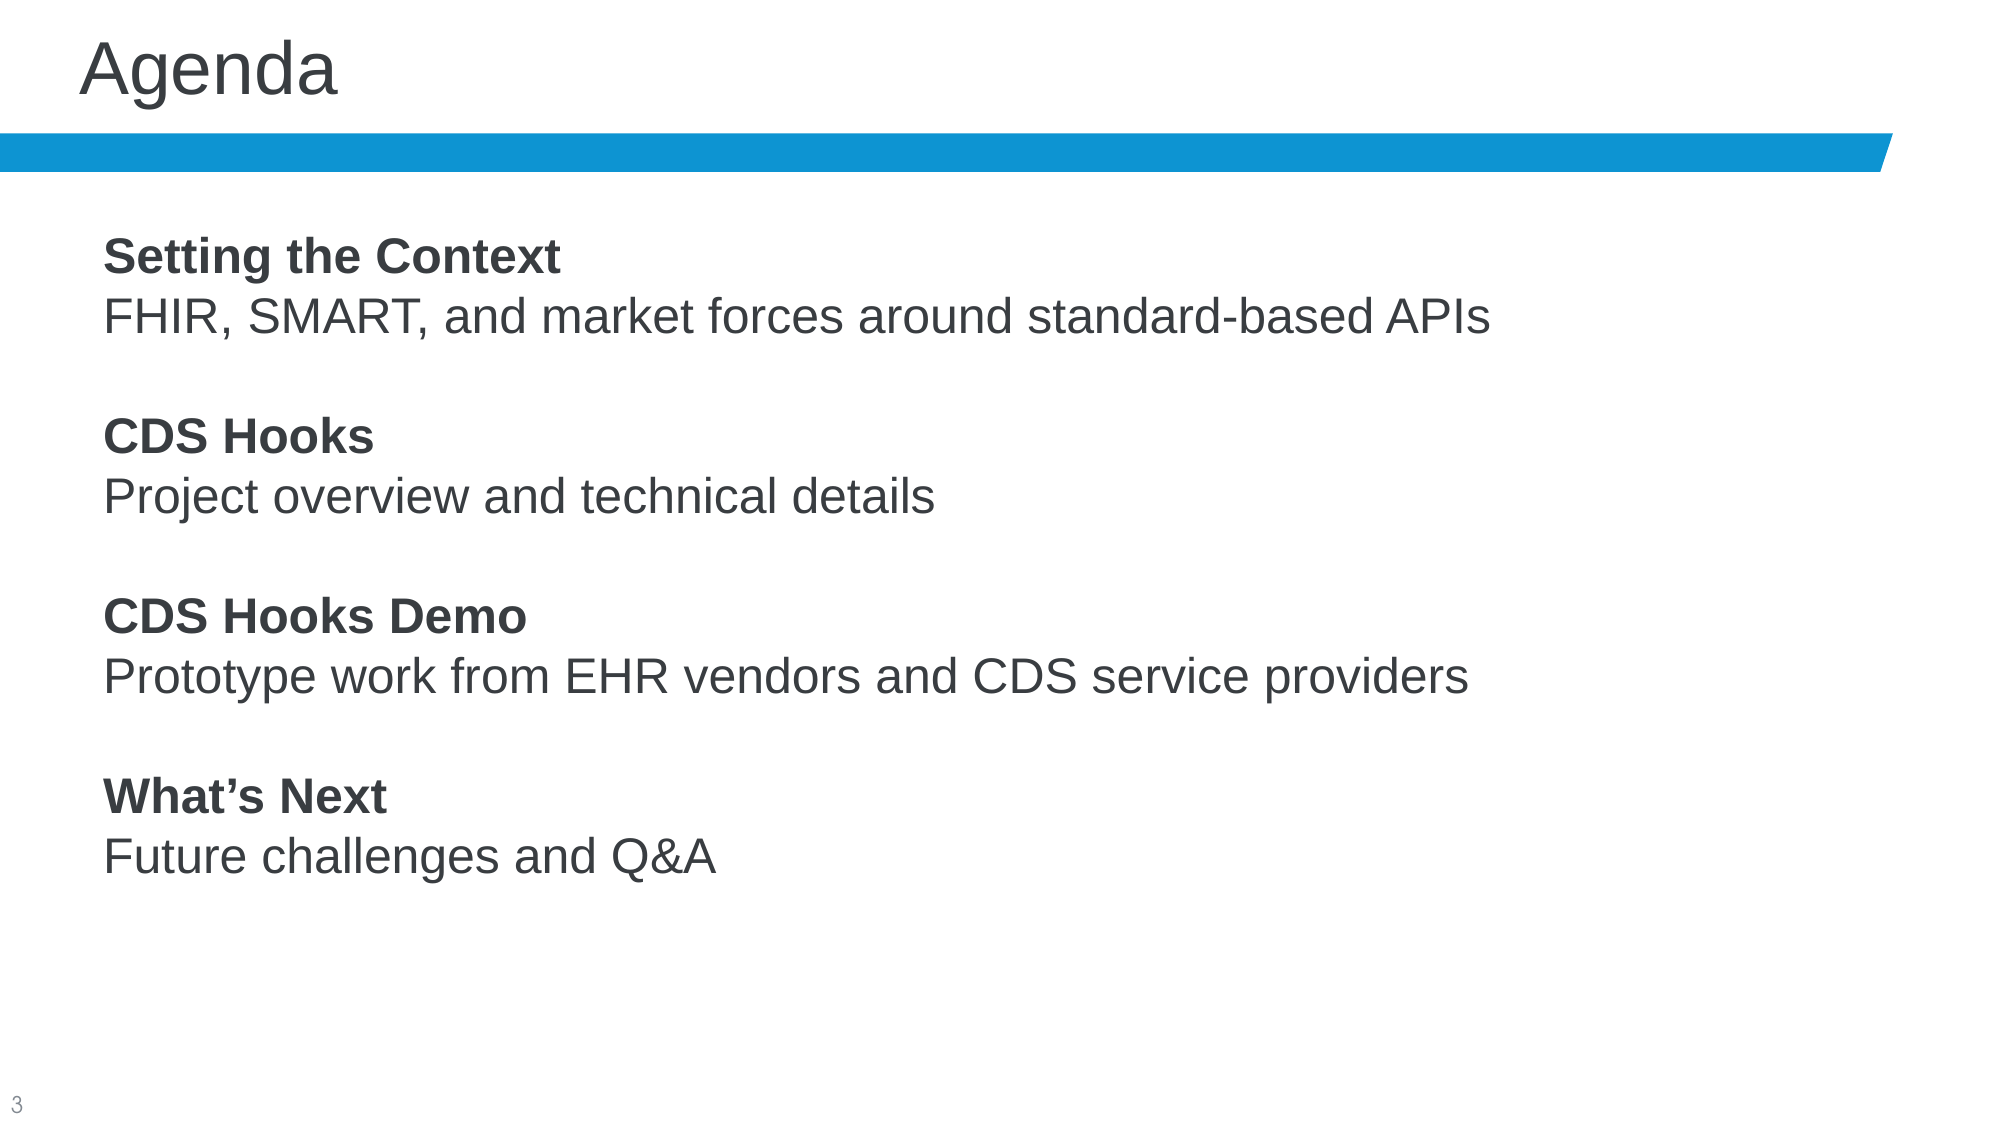

# Agenda
Setting the Context
FHIR, SMART, and market forces around standard-based APIs

CDS Hooks
Project overview and technical details

CDS Hooks Demo
Prototype work from EHR vendors and CDS service providers

What’s Next
Future challenges and Q&A